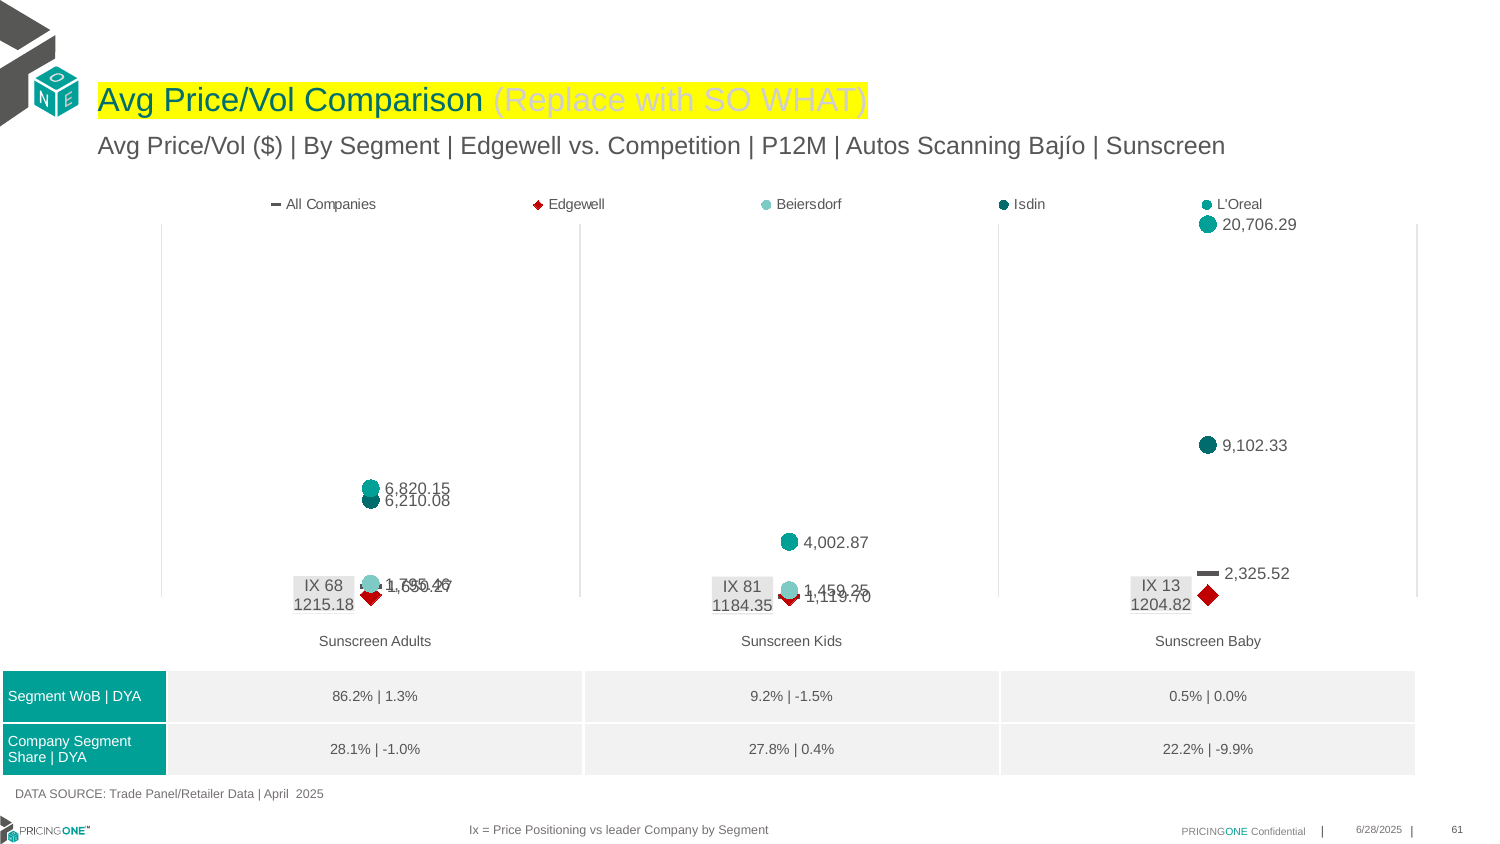

# Avg Price/Vol Comparison (Replace with SO WHAT)
Avg Price/Vol ($) | By Segment | Edgewell vs. Competition | P12M | Autos Scanning Bajío | Sunscreen

### Chart

| Category | All Companies | Edgewell | Beiersdorf | Isdin | L'Oreal |
|---|---|---|---|---|---|
| IX 68 | 1650.27 | 1215.18 | 1795.46 | 6210.08 | 6820.15 |
| IX 81 | 1119.7 | 1184.35 | 1459.25 | None | 4002.87 |
| IX 13 | 2325.52 | 1204.82 | None | 9102.33 | 20706.29 |
|  | Sunscreen Adults | Sunscreen Kids | Sunscreen Baby |
| --- | --- | --- | --- |
| Segment WoB | DYA | 86.2% | 1.3% | 9.2% | -1.5% | 0.5% | 0.0% |
| Company Segment Share | DYA | 28.1% | -1.0% | 27.8% | 0.4% | 22.2% | -9.9% |
DATA SOURCE: Trade Panel/Retailer Data | April  2025
Ix = Price Positioning vs leader Company by Segment
6/28/2025
61